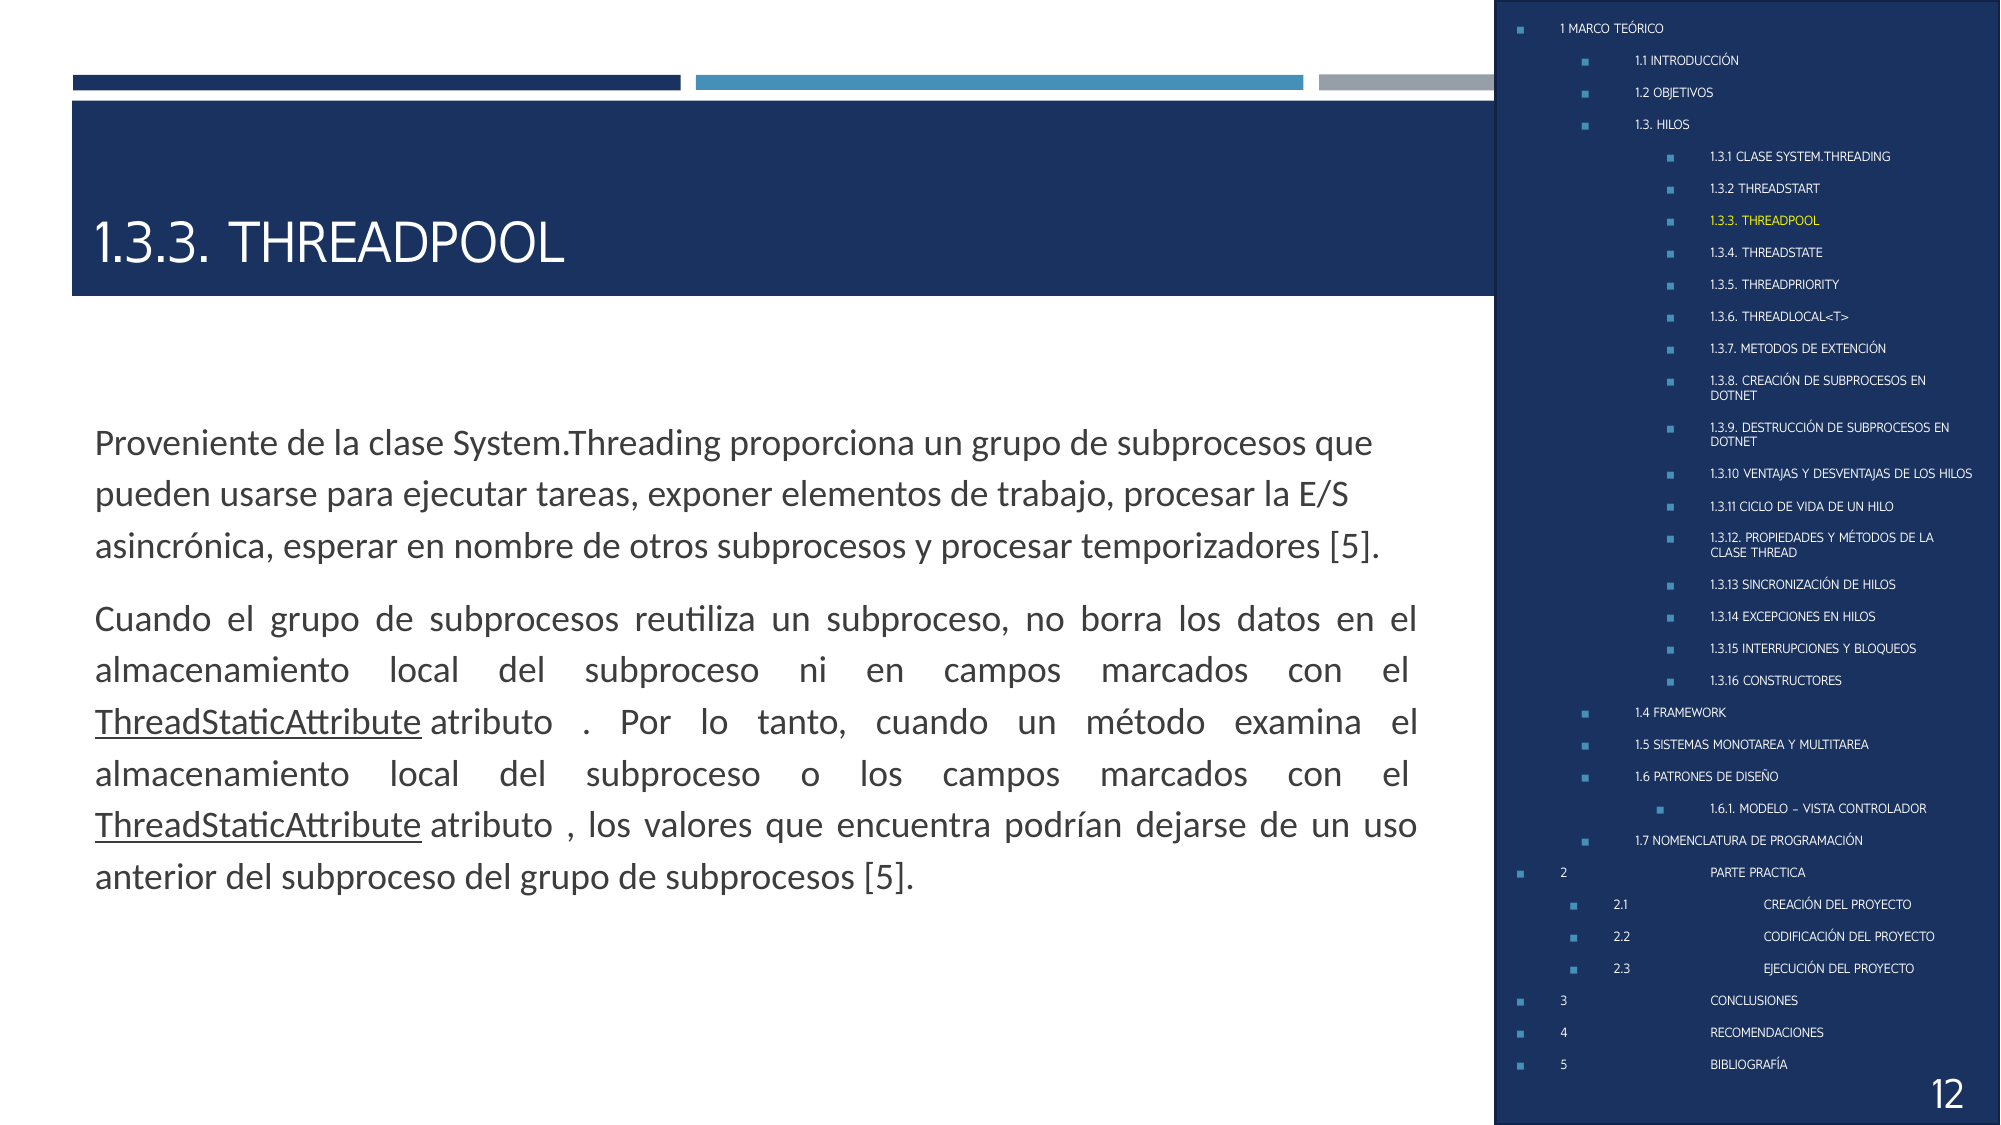

1 MARCO TEÓRICO
1.1 INTRODUCCIÓN
1.2 OBJETIVOS
1.3. HILOS
1.3.1 CLASE SYSTEM.THREADING
1.3.2 THREADSTART
1.3.3. THREADPOOL
1.3.4. THREADSTATE
1.3.5. THREADPRIORITY
1.3.6. THREADLOCAL<T>
1.3.7. METODOS DE EXTENCIÓN
1.3.8. CREACIÓN DE SUBPROCESOS EN DOTNET
1.3.9. DESTRUCCIÓN DE SUBPROCESOS EN DOTNET
1.3.10 VENTAJAS Y DESVENTAJAS DE LOS HILOS
1.3.11 CICLO DE VIDA DE UN HILO
1.3.12. PROPIEDADES Y MÉTODOS DE LA CLASE THREAD
1.3.13 SINCRONIZACIÓN DE HILOS
1.3.14 EXCEPCIONES EN HILOS
1.3.15 INTERRUPCIONES Y BLOQUEOS
1.3.16 CONSTRUCTORES
1.4 FRAMEWORK
1.5 SISTEMAS MONOTAREA Y MULTITAREA
1.6 PATRONES DE DISEÑO
1.6.1. MODELO – VISTA CONTROLADOR
1.7 NOMENCLATURA DE PROGRAMACIÓN
2	PARTE PRACTICA
2.1	CREACIÓN DEL PROYECTO
2.2	CODIFICACIÓN DEL PROYECTO
2.3	EJECUCIÓN DEL PROYECTO
3	CONCLUSIONES
4	RECOMENDACIONES
5	BIBLIOGRAFÍA
# 1.3.3. THREADPOOL
Proveniente de la clase System.Threading proporciona un grupo de subprocesos que pueden usarse para ejecutar tareas, exponer elementos de trabajo, procesar la E/S asincrónica, esperar en nombre de otros subprocesos y procesar temporizadores [5].
Cuando el grupo de subprocesos reutiliza un subproceso, no borra los datos en el almacenamiento local del subproceso ni en campos marcados con el ThreadStaticAttribute atributo . Por lo tanto, cuando un método examina el almacenamiento local del subproceso o los campos marcados con el ThreadStaticAttribute atributo , los valores que encuentra podrían dejarse de un uso anterior del subproceso del grupo de subprocesos [5].
12
4